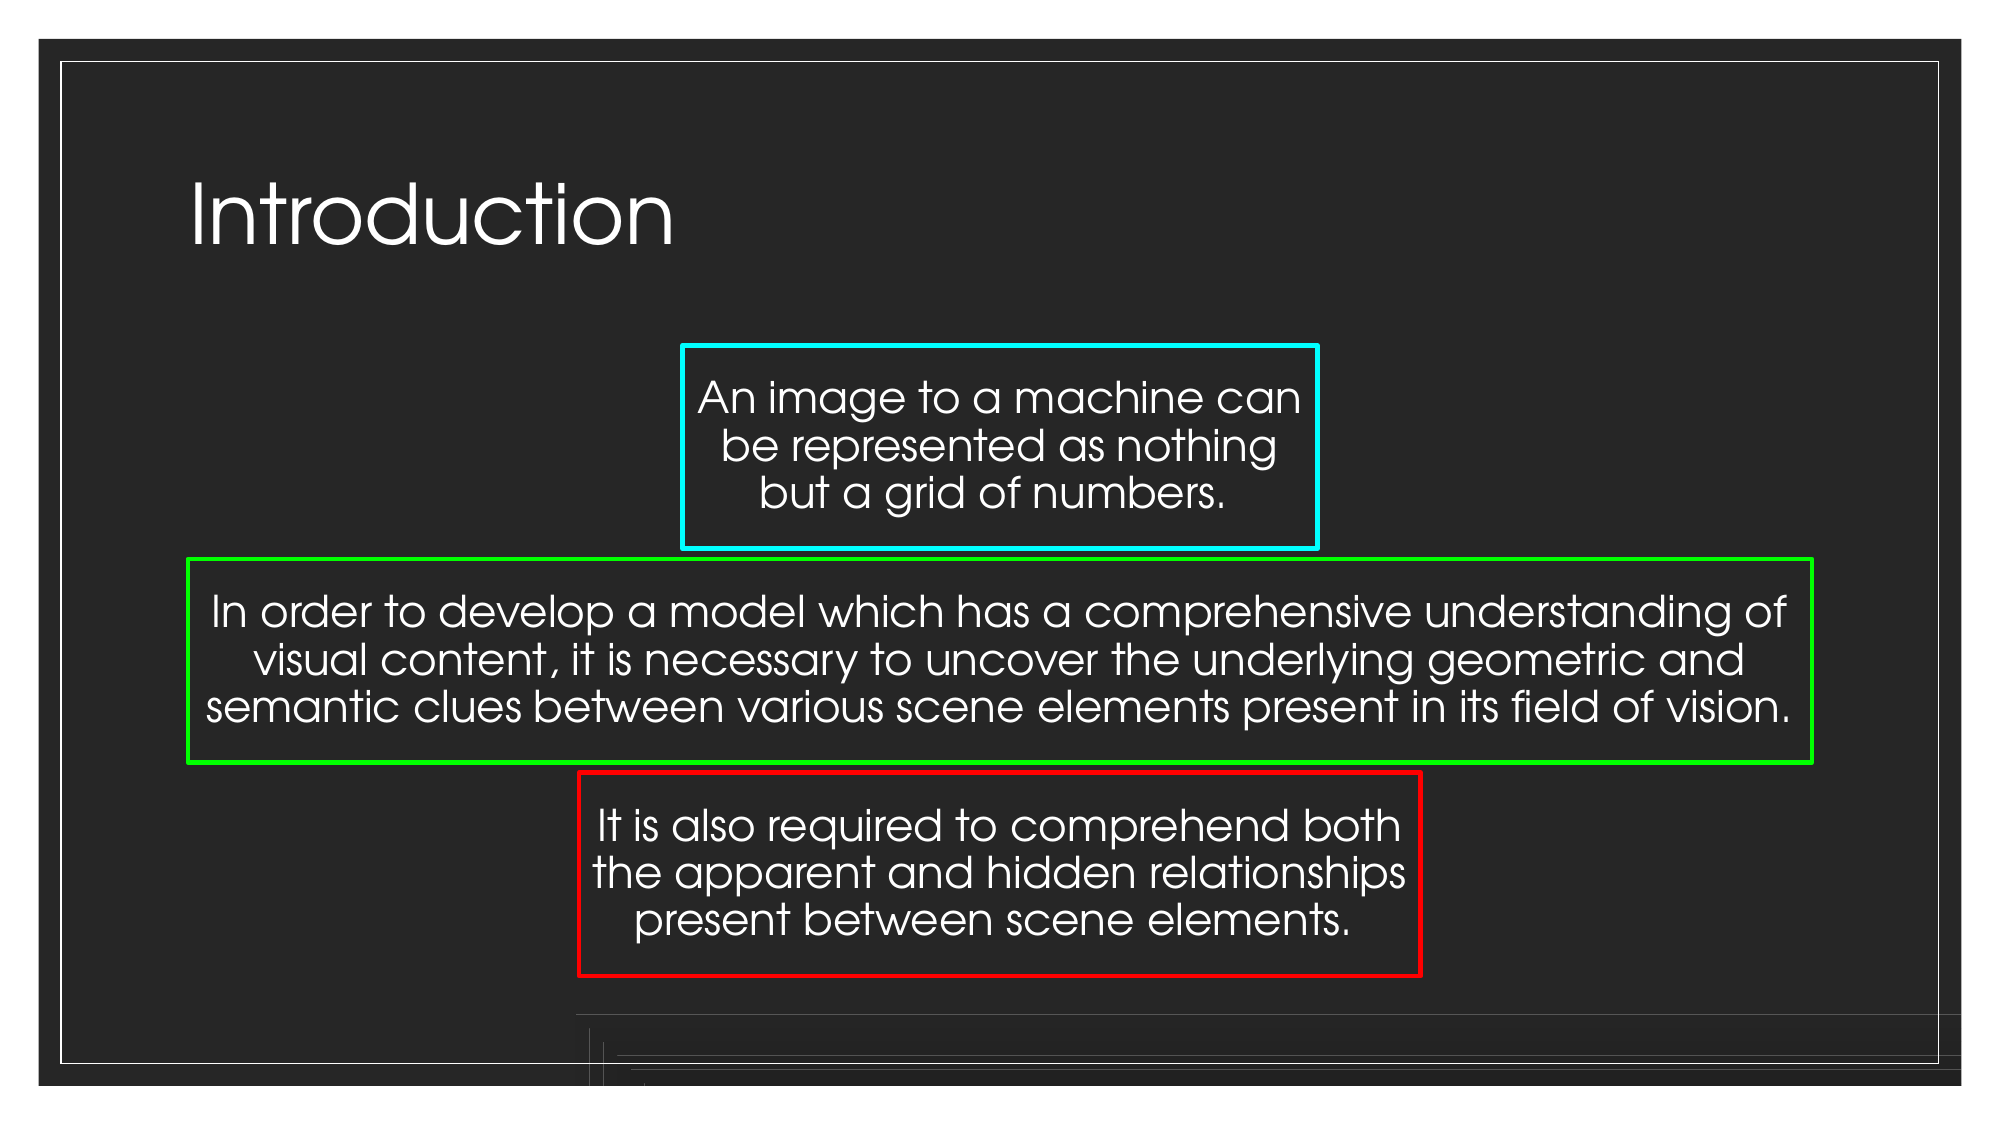

# Introduction
An image to a machine can be represented as nothing but a grid of numbers.
In order to develop a model which has a comprehensive understanding of visual content, it is necessary to uncover the underlying geometric and semantic clues between various scene elements present in its field of vision.
It is also required to comprehend both the apparent and hidden relationships present between scene elements.